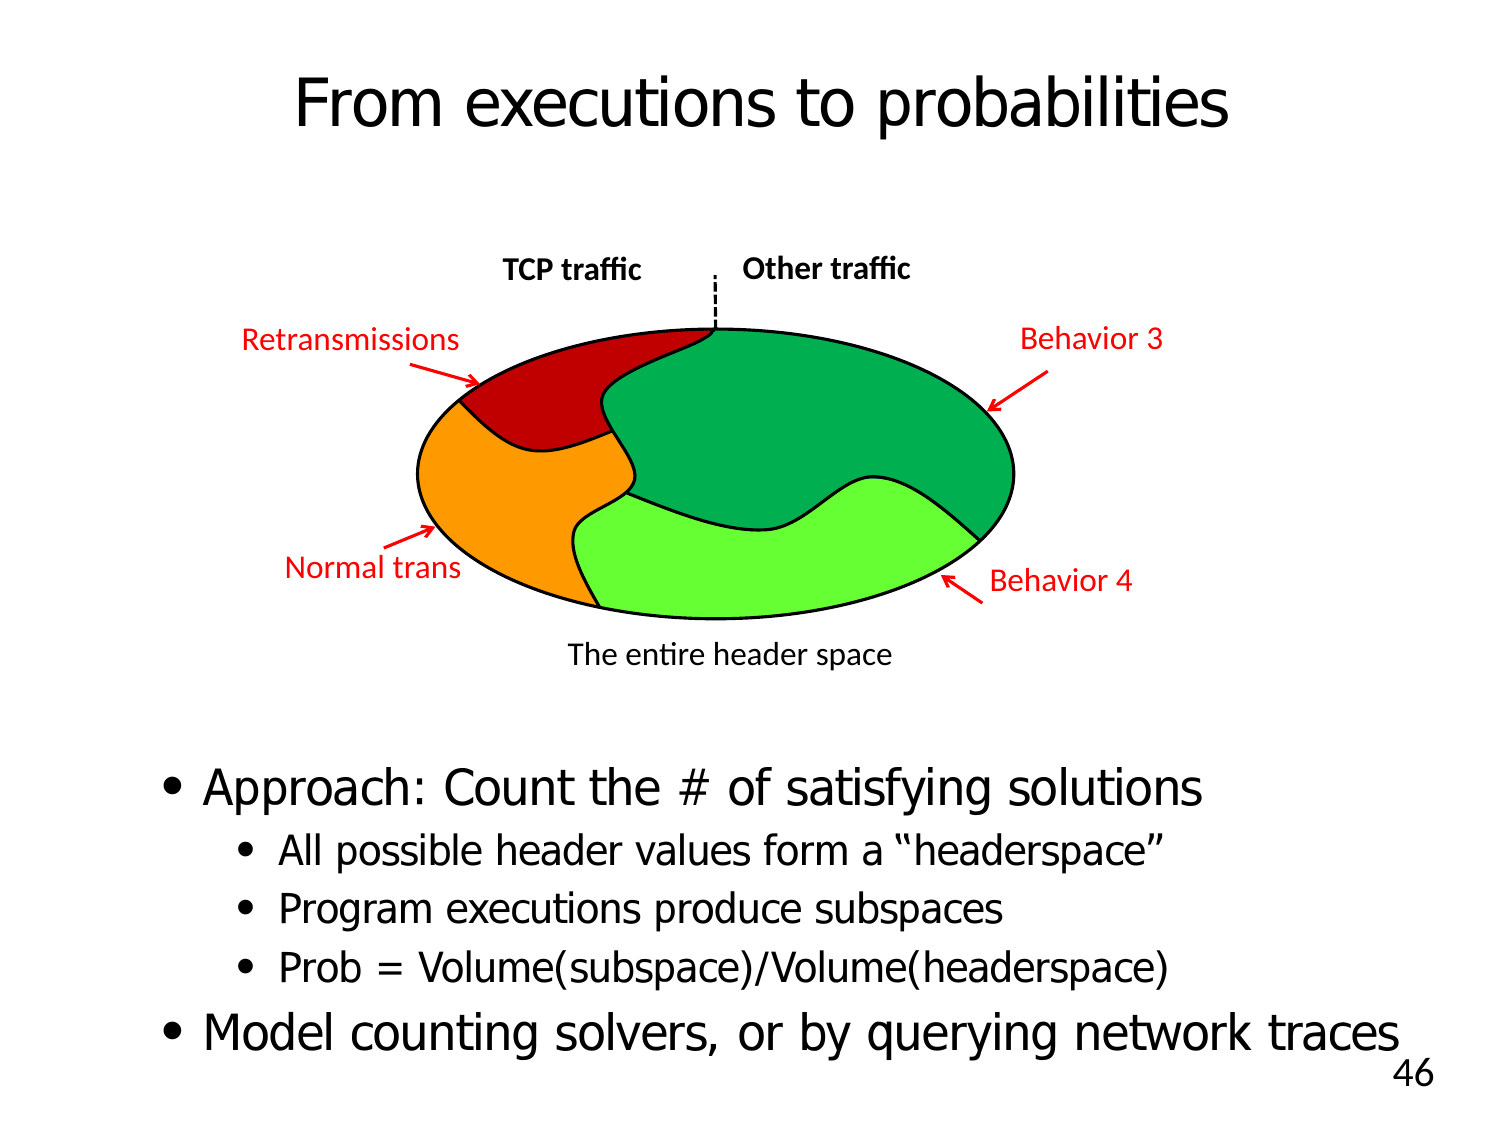

From executions to probabilities

Other traffic
TCP traffic
Behavior 3
Retransmissions

Normal trans
Behavior 4
The entire header space
Approach: Count the # of satisfying solutions
All possible header values form a “headerspace”
Program executions produce subspaces
Prob = Volume(subspace)/Volume(headerspace)
Model counting solvers, or by querying network traces

46